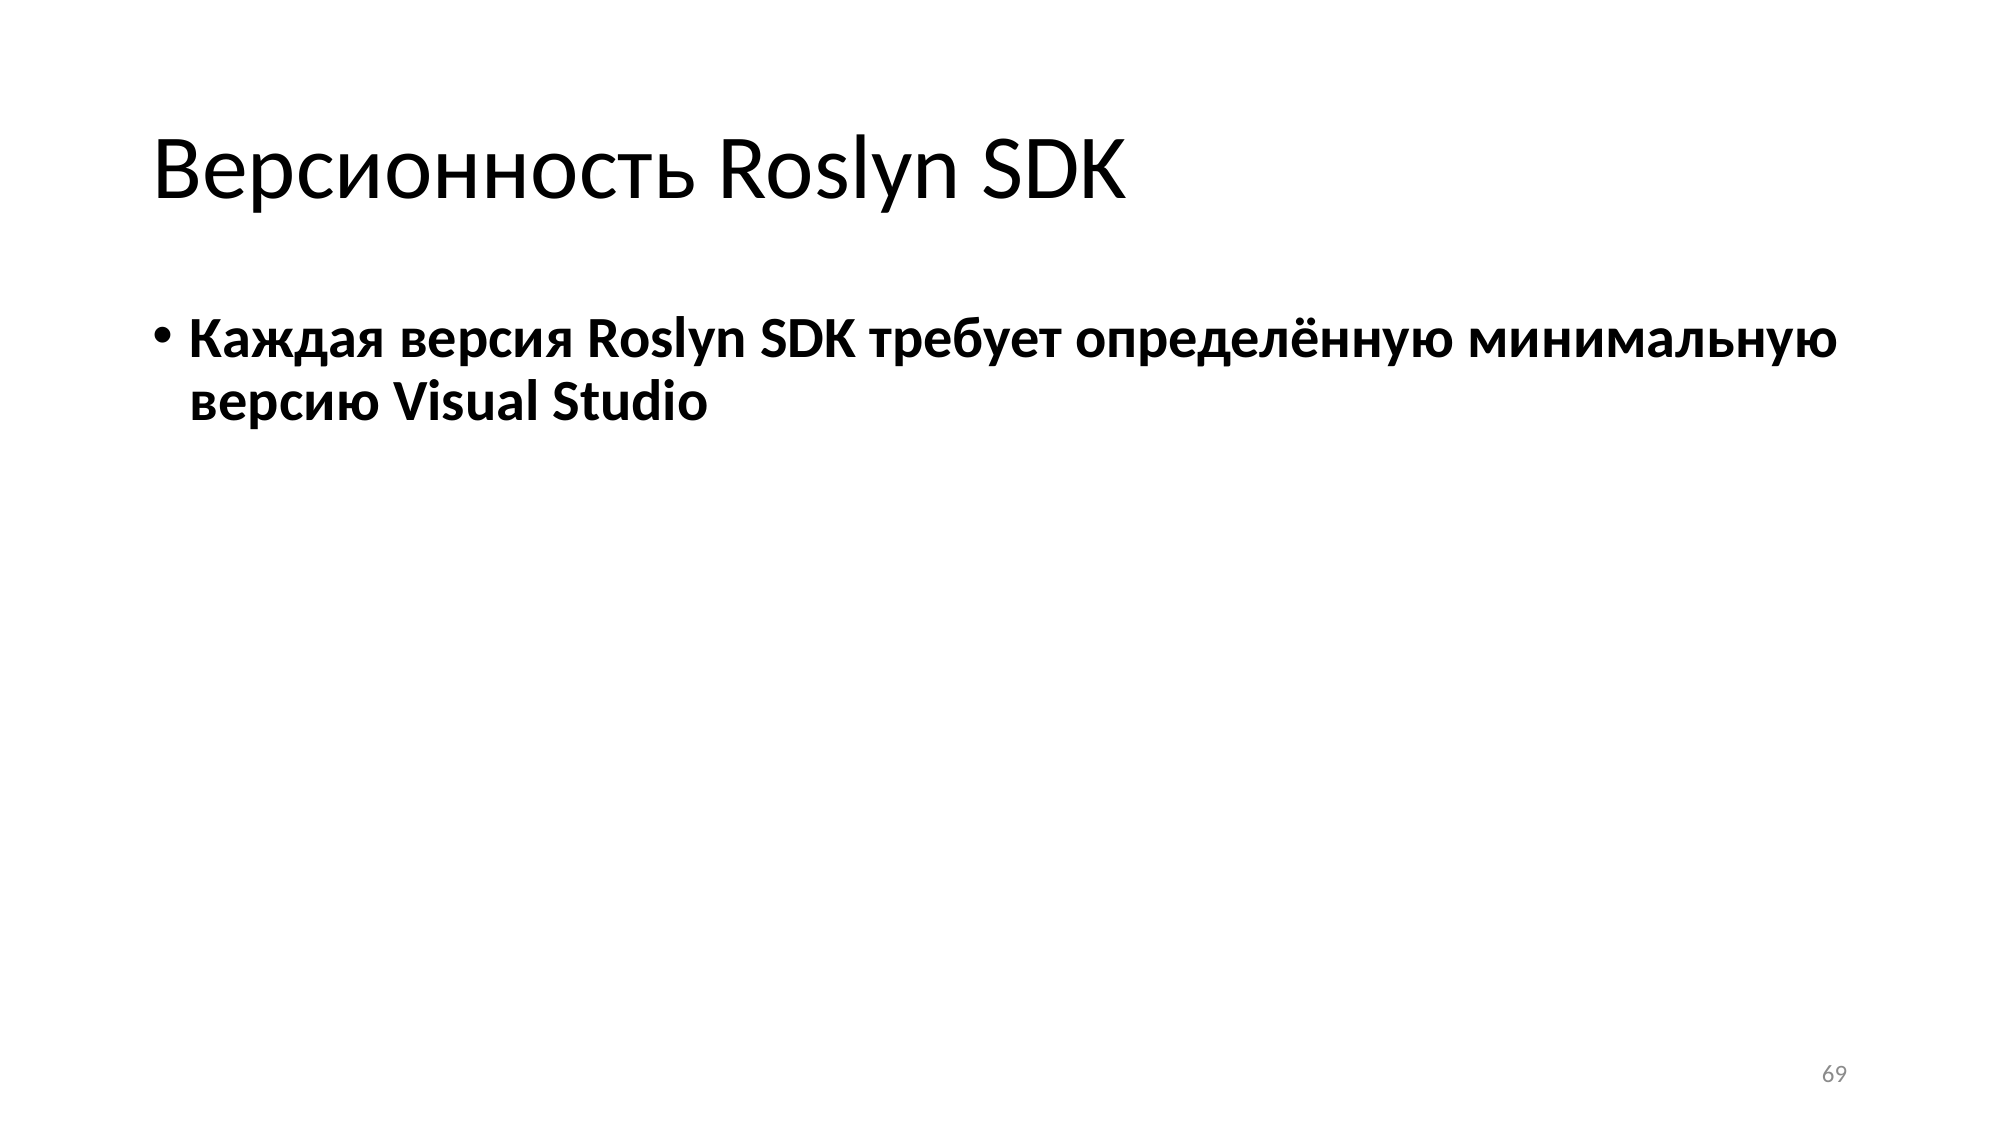

# Версионность Roslyn SDK
Каждая версия Roslyn SDK требует определённую минимальную версию Visual Studio
69